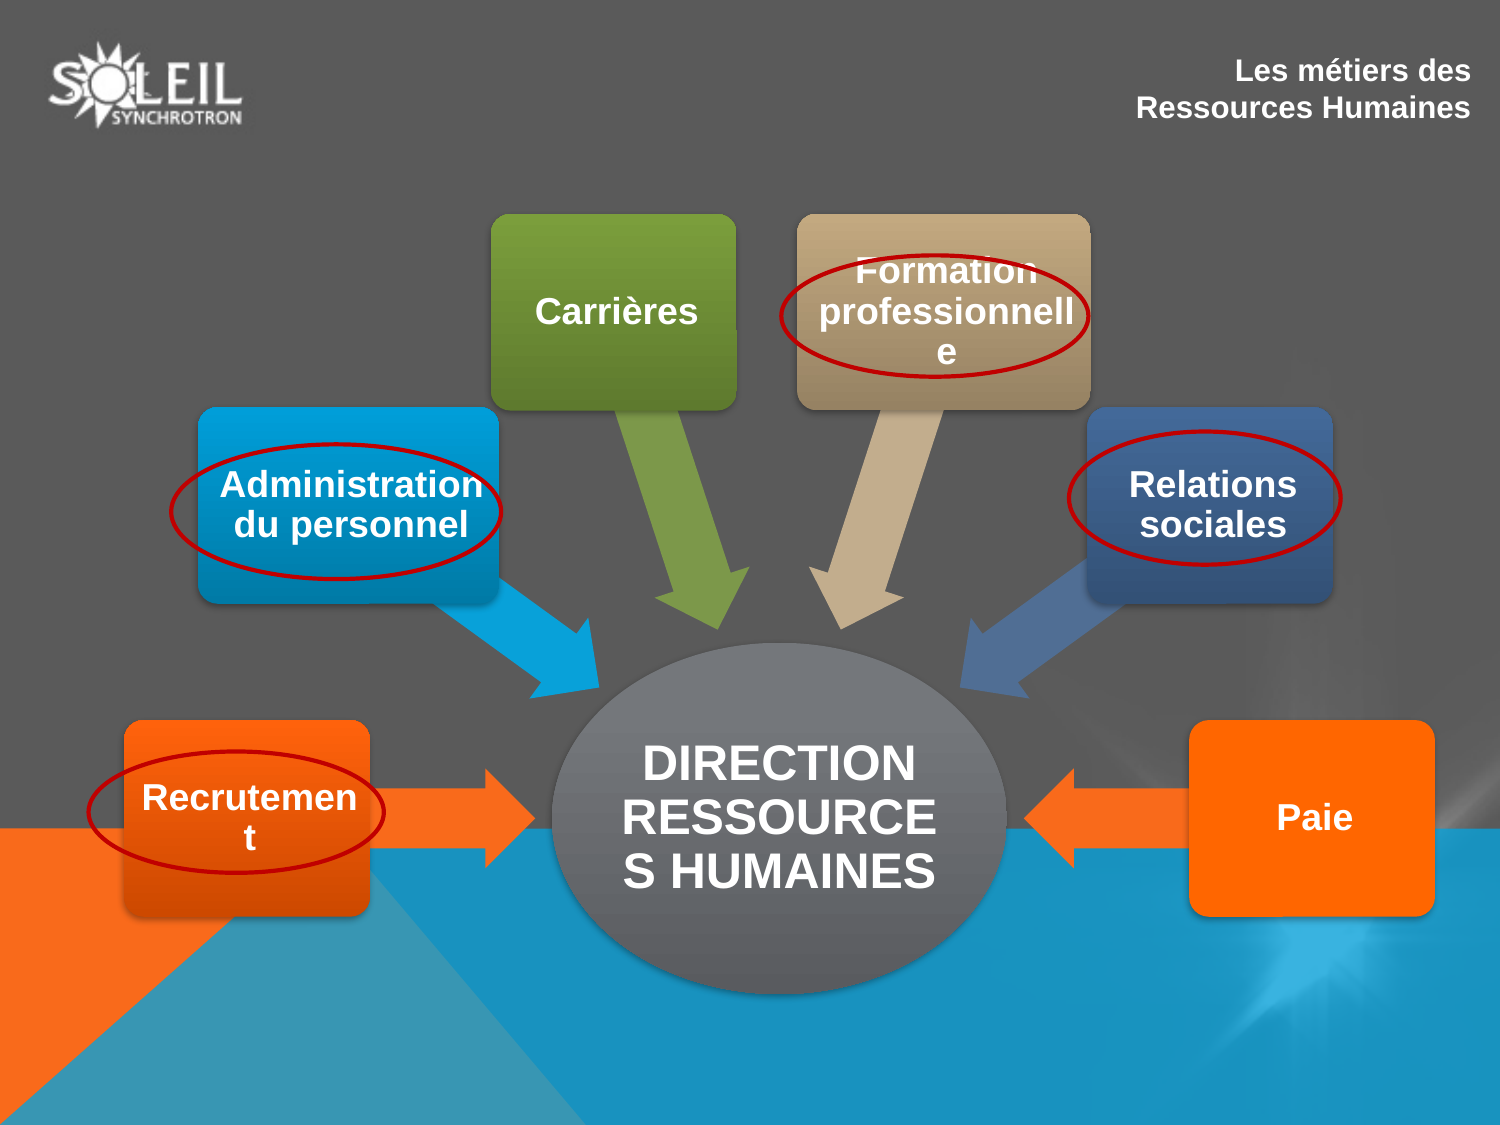

Les métiers des Ressources Humaines

DIRECTION RESSOURCES HUMAINES
Recrutement
Administration du personnel
Carrières
Formation professionnelle
Relations sociales
Paie